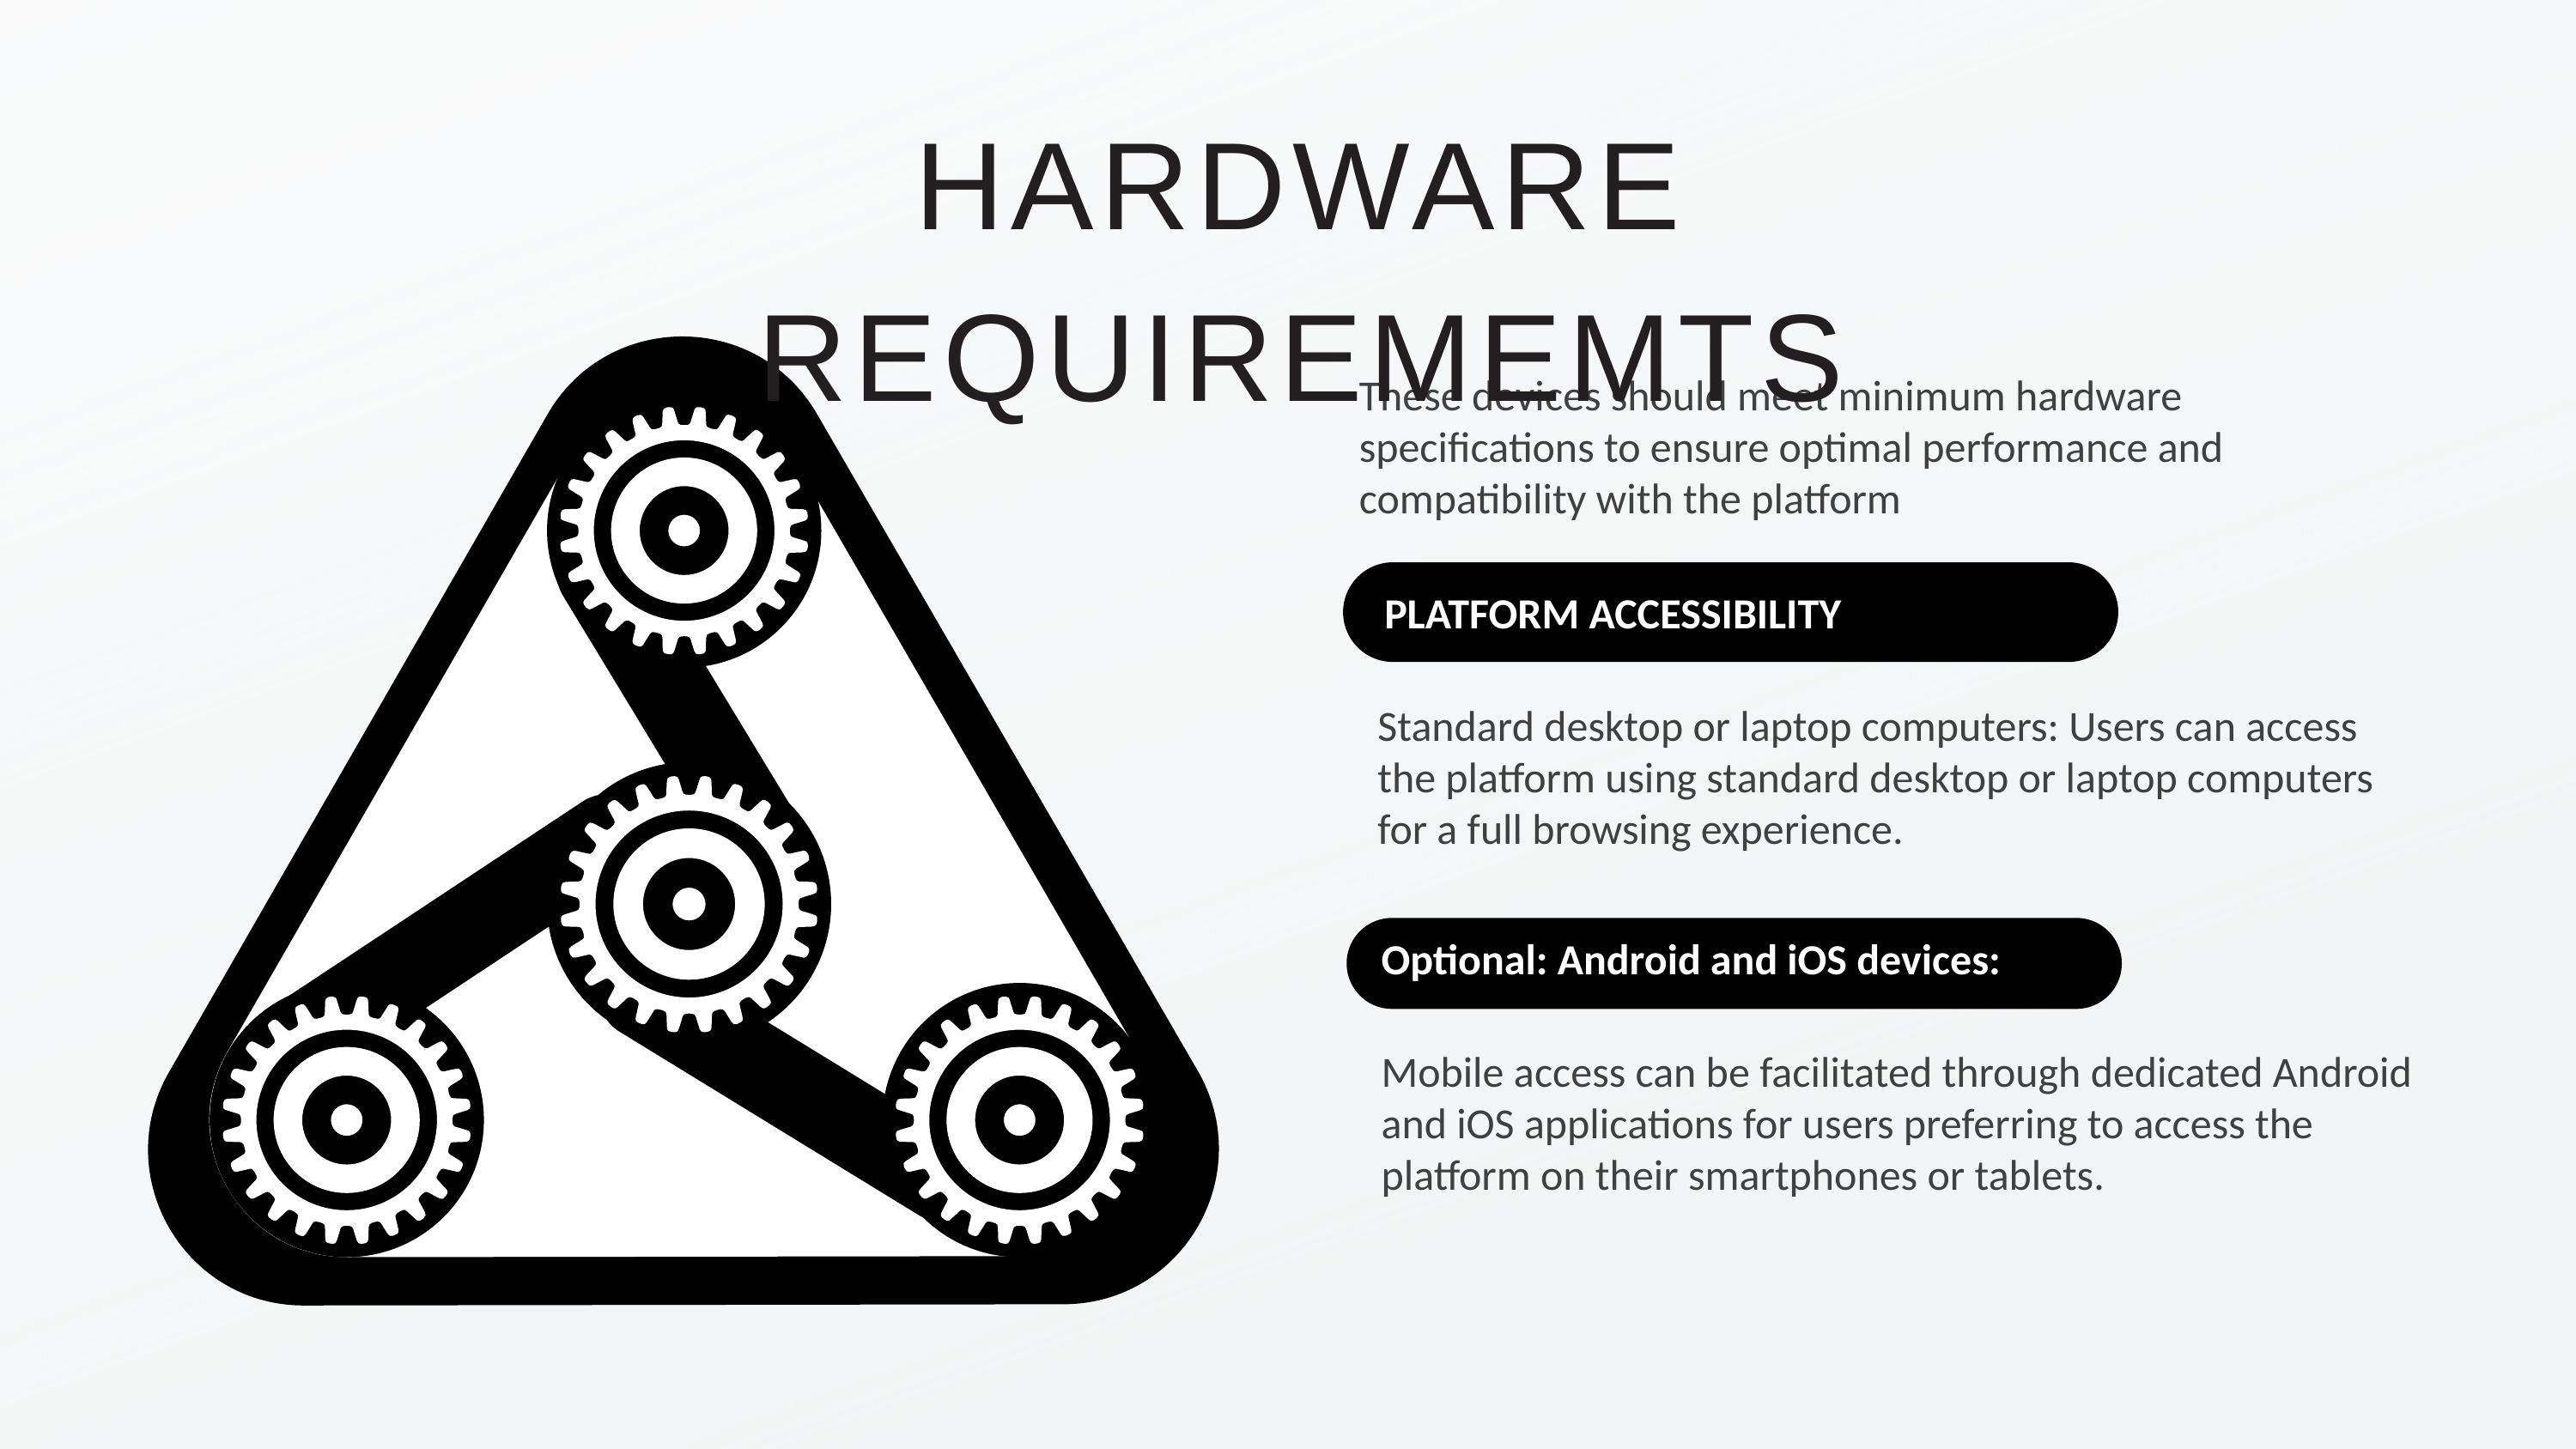

HARDWARE REQUIREMEMTS

These devices should meet minimum hardware specifications to ensure optimal performance and compatibility with the platform

PLATFORM ACCESSIBILITY
Standard desktop or laptop computers: Users can access the platform using standard desktop or laptop computers for a full browsing experience.

Optional: Android and iOS devices:
Mobile access can be facilitated through dedicated Android and iOS applications for users preferring to access the platform on their smartphones or tablets.